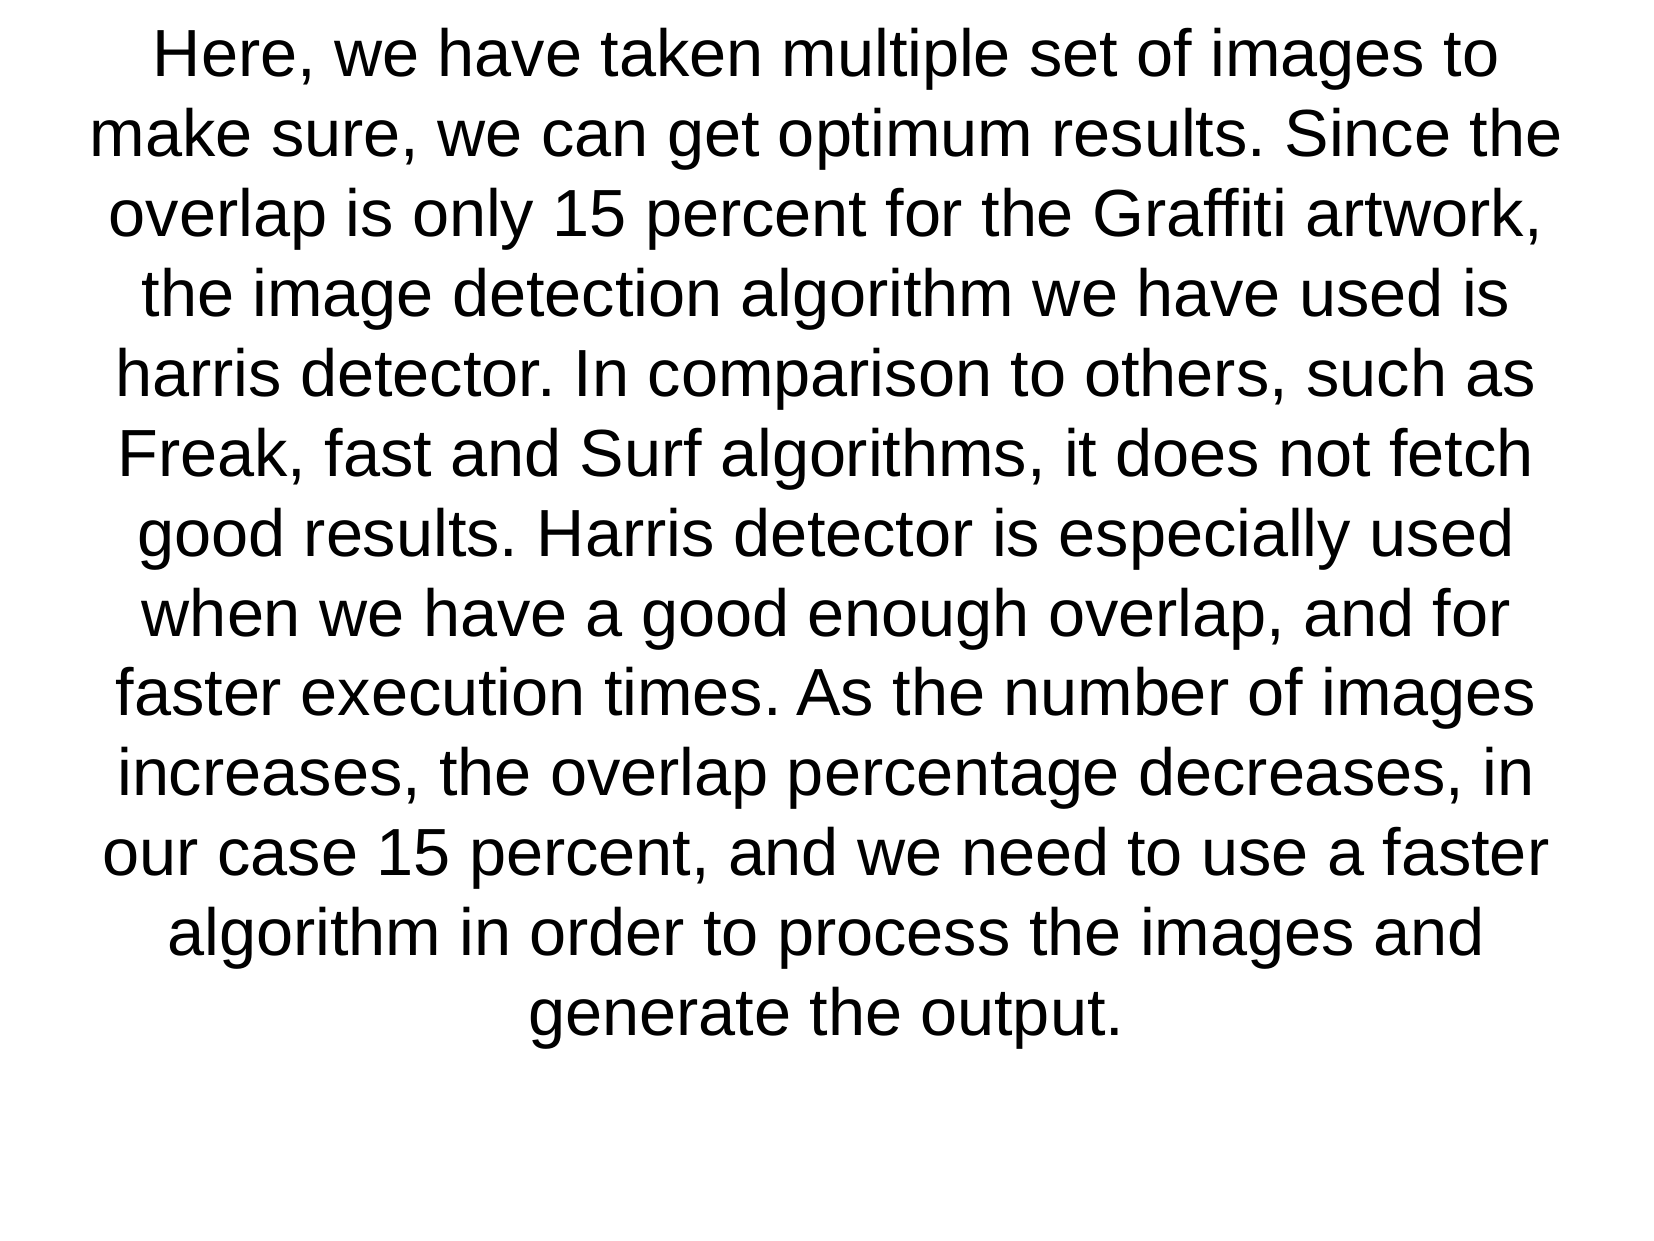

Here, we have taken multiple set of images to make sure, we can get optimum results. Since the overlap is only 15 percent for the Graffiti artwork, the image detection algorithm we have used is harris detector. In comparison to others, such as Freak, fast and Surf algorithms, it does not fetch good results. Harris detector is especially used when we have a good enough overlap, and for faster execution times. As the number of images increases, the overlap percentage decreases, in our case 15 percent, and we need to use a faster algorithm in order to process the images and generate the output.